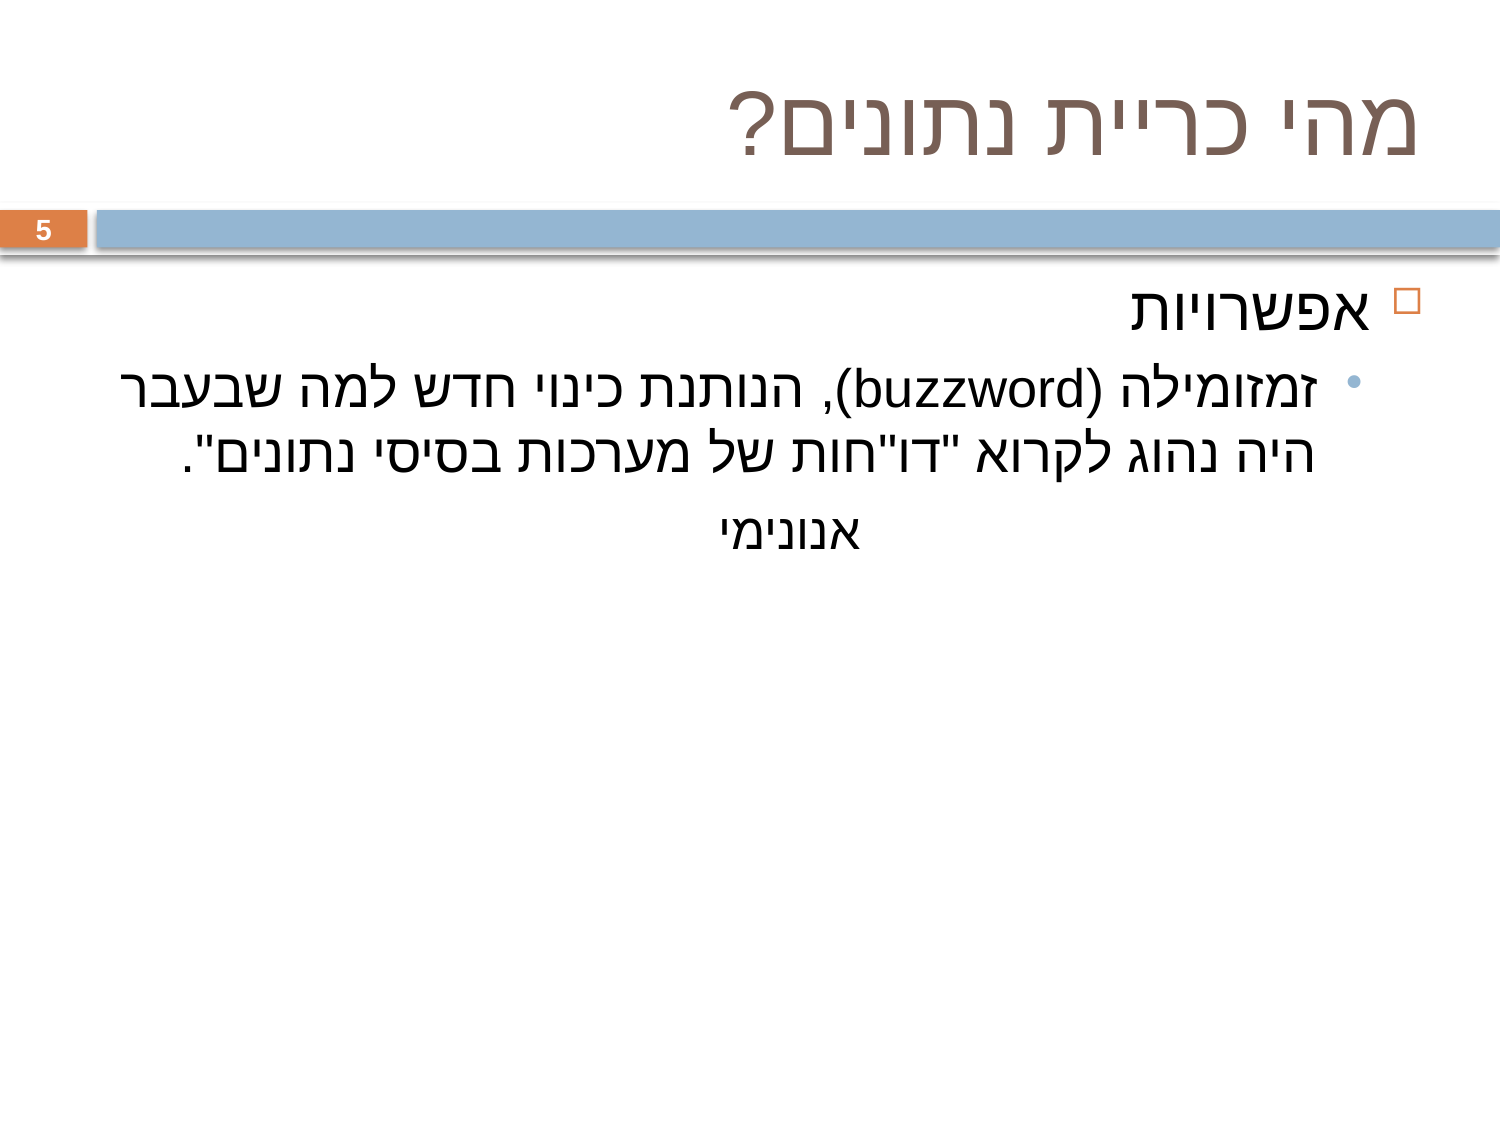

# מהי כריית נתונים?
5
אפשרויות
זמזומילה (buzzword), הנותנת כינוי חדש למה שבעבר היה נהוג לקרוא "דו"חות של מערכות בסיסי נתונים".
					אנונימי